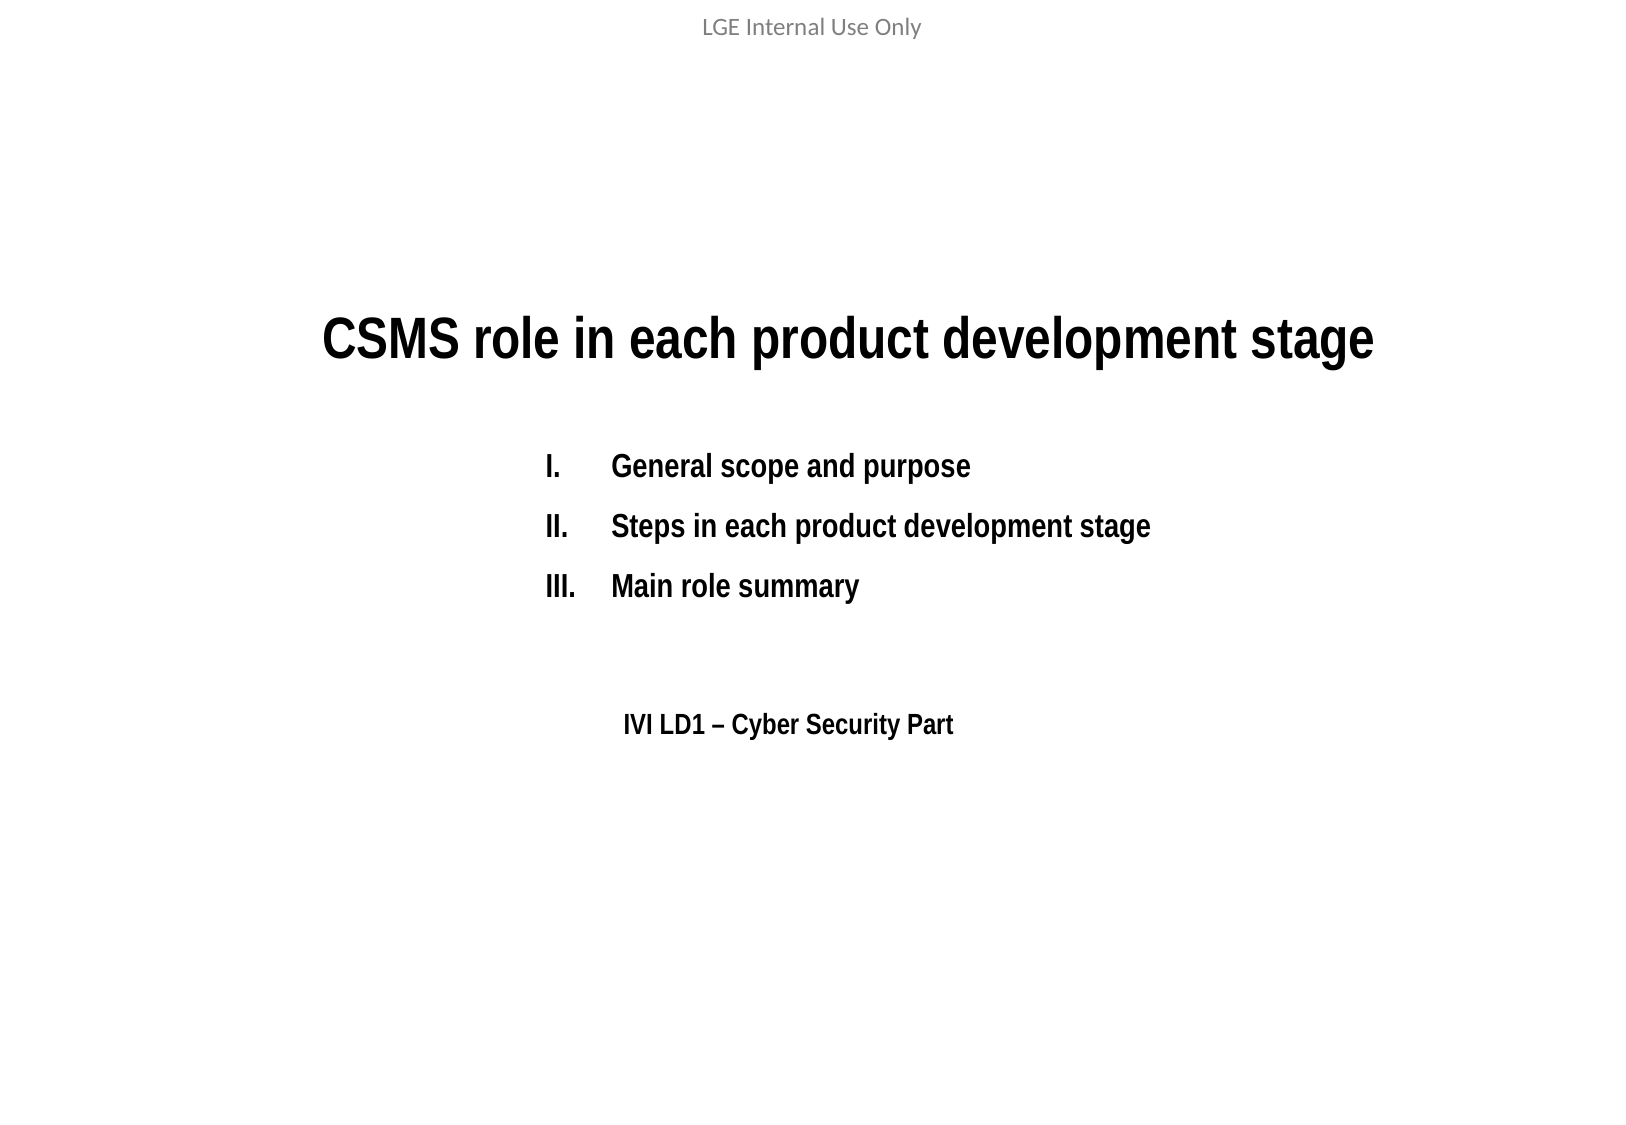

CSMS role in each product development stage
General scope and purpose
Steps in each product development stage
Main role summary
IVI LD1 – Cyber Security Part